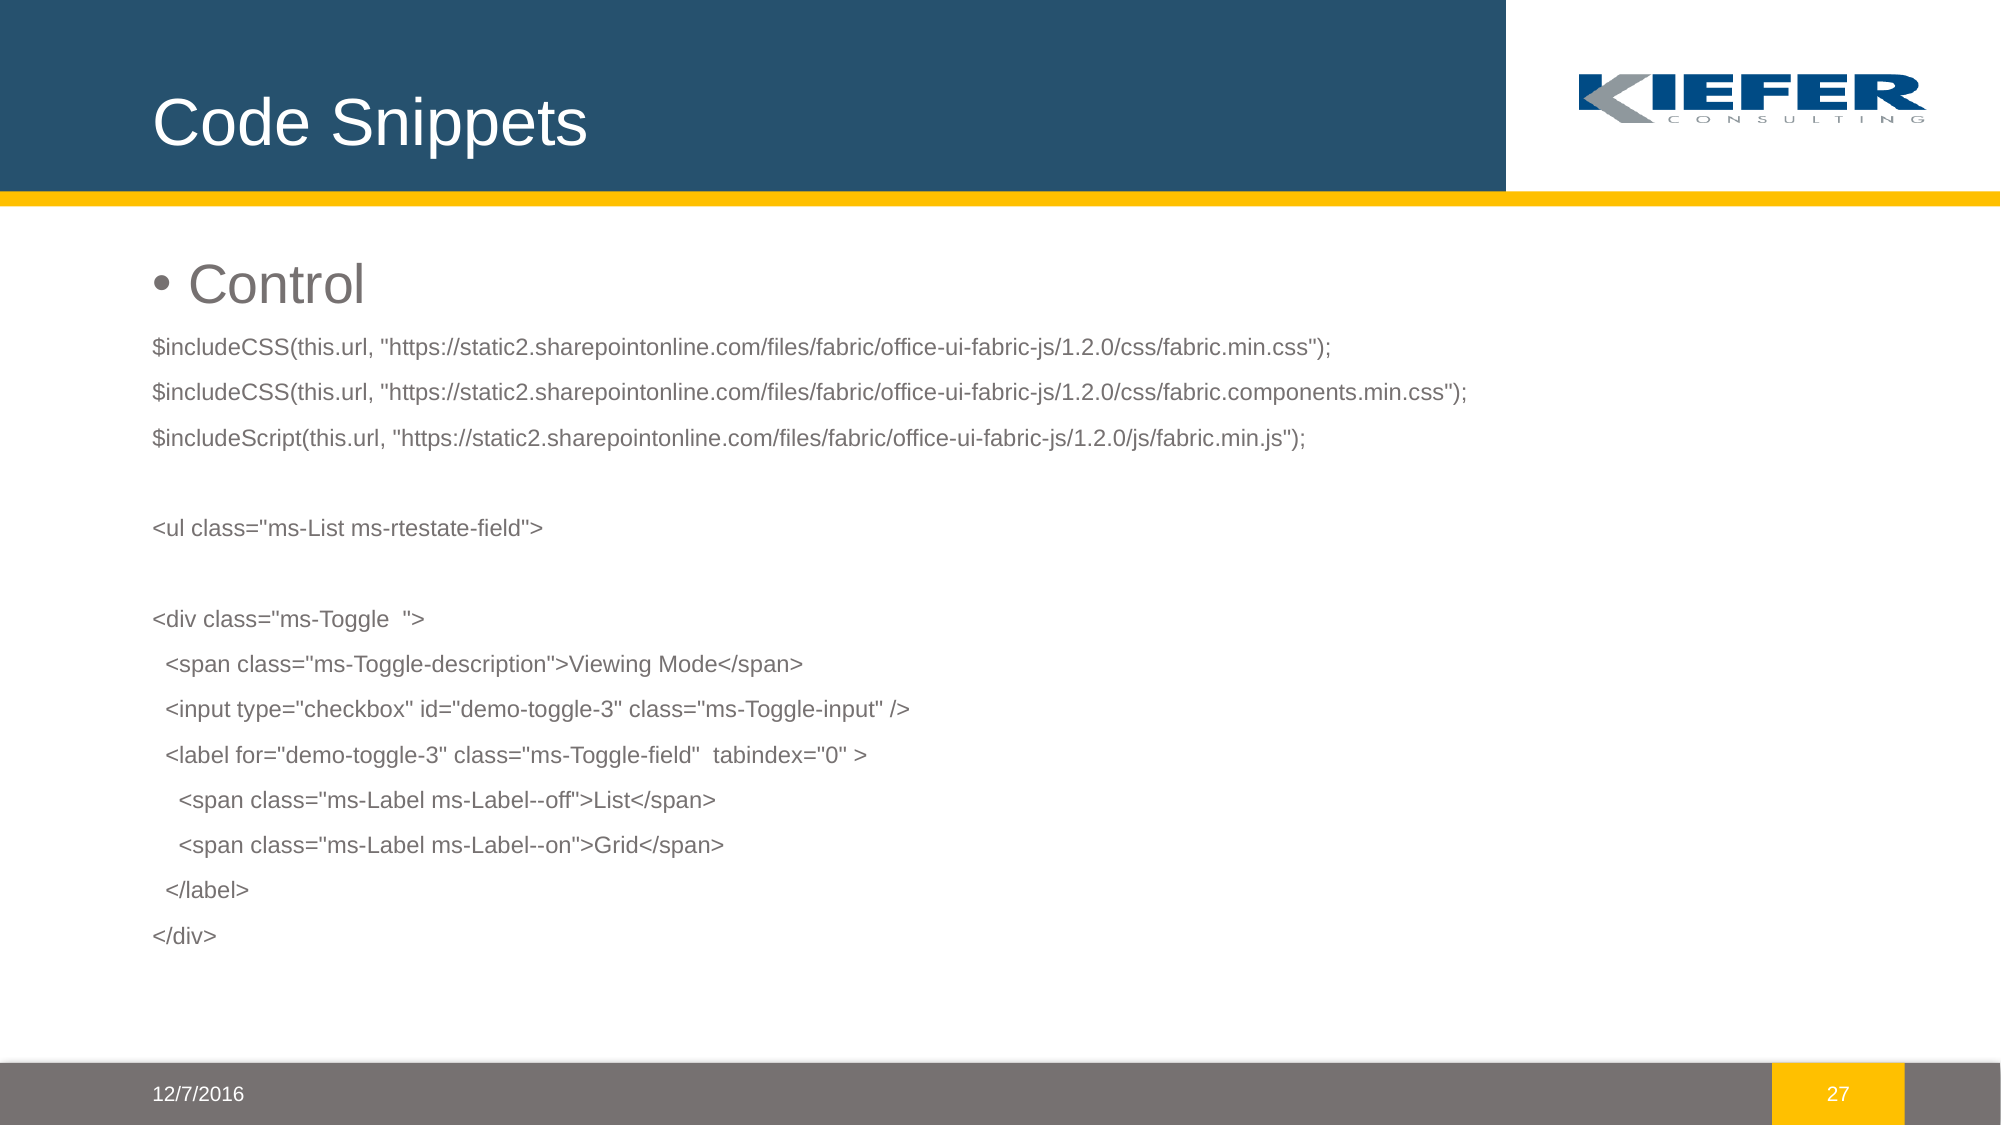

# Code Snippets
Control
$includeCSS(this.url, "https://static2.sharepointonline.com/files/fabric/office-ui-fabric-js/1.2.0/css/fabric.min.css");
$includeCSS(this.url, "https://static2.sharepointonline.com/files/fabric/office-ui-fabric-js/1.2.0/css/fabric.components.min.css");
$includeScript(this.url, "https://static2.sharepointonline.com/files/fabric/office-ui-fabric-js/1.2.0/js/fabric.min.js");

<ul class="ms-List ms-rtestate-field">

<div class="ms-Toggle  ">
  <span class="ms-Toggle-description">Viewing Mode</span>
  <input type="checkbox" id="demo-toggle-3" class="ms-Toggle-input" />
  <label for="demo-toggle-3" class="ms-Toggle-field"  tabindex="0" >
    <span class="ms-Label ms-Label--off">List</span>
    <span class="ms-Label ms-Label--on">Grid</span>
  </label>
</div>
12/7/2016
27